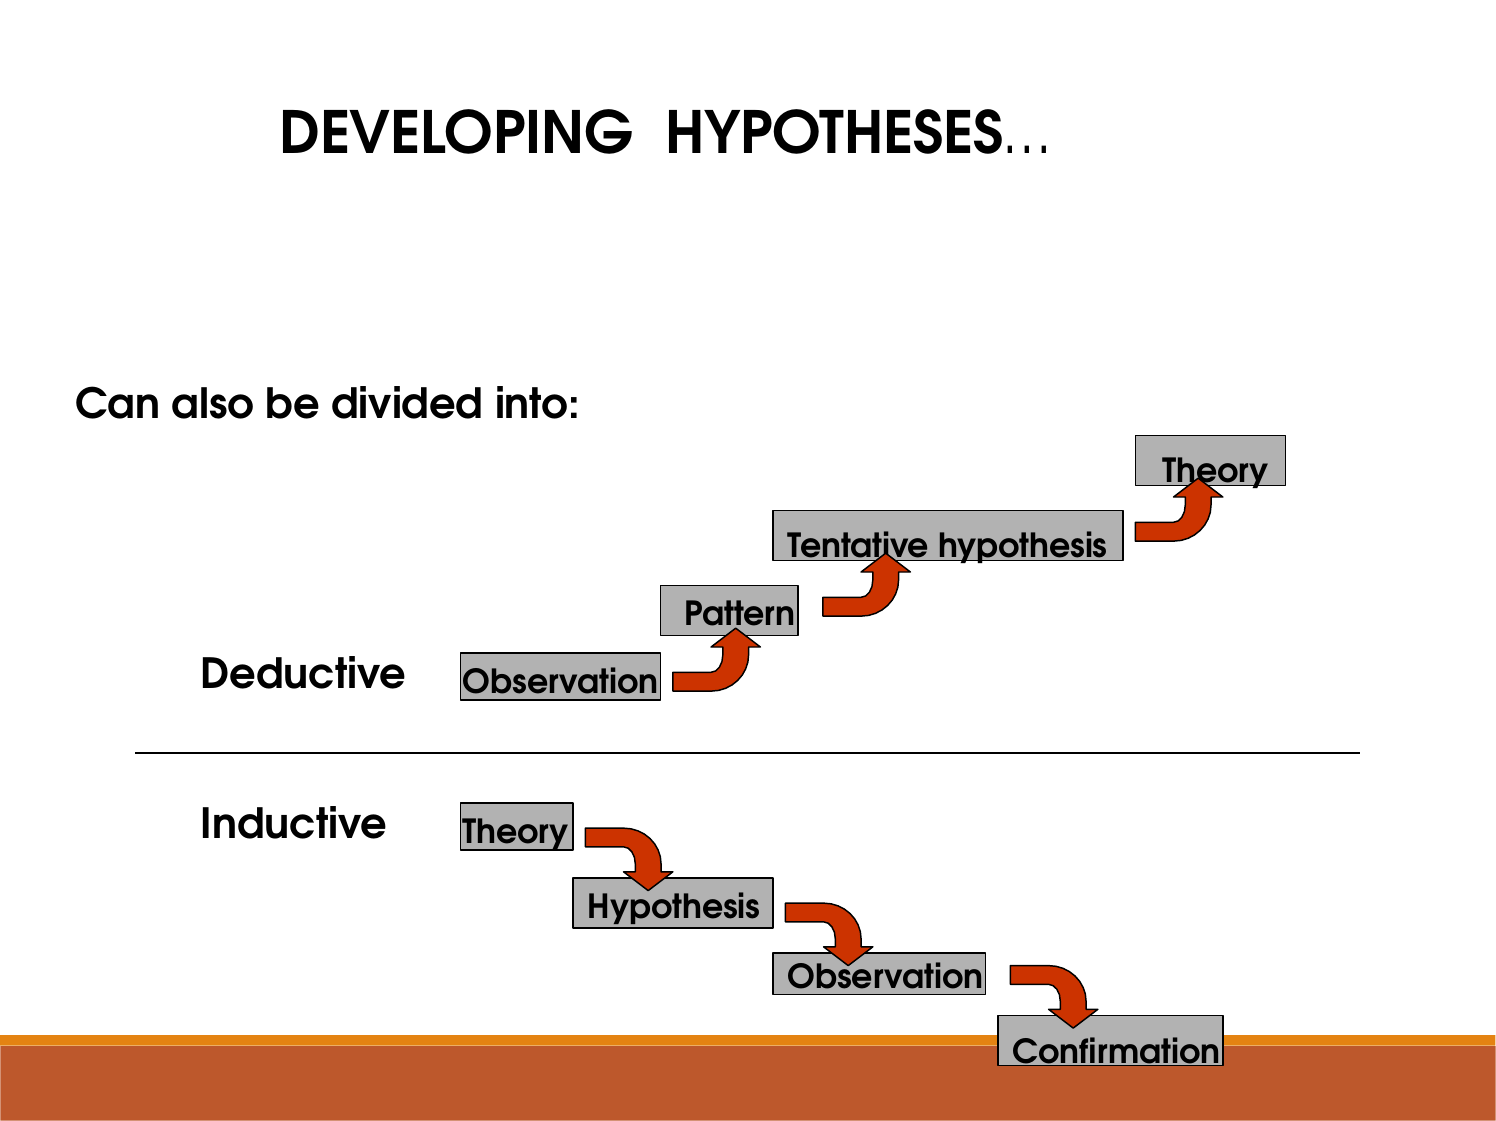

DEVELOPING  HYPOTHESES…
Can also be divided into:

Theory
Tentative hypothesis  Pattern

Deductive
Observation

Inductive
Theory

Hypothesis

Observation

Confirmation